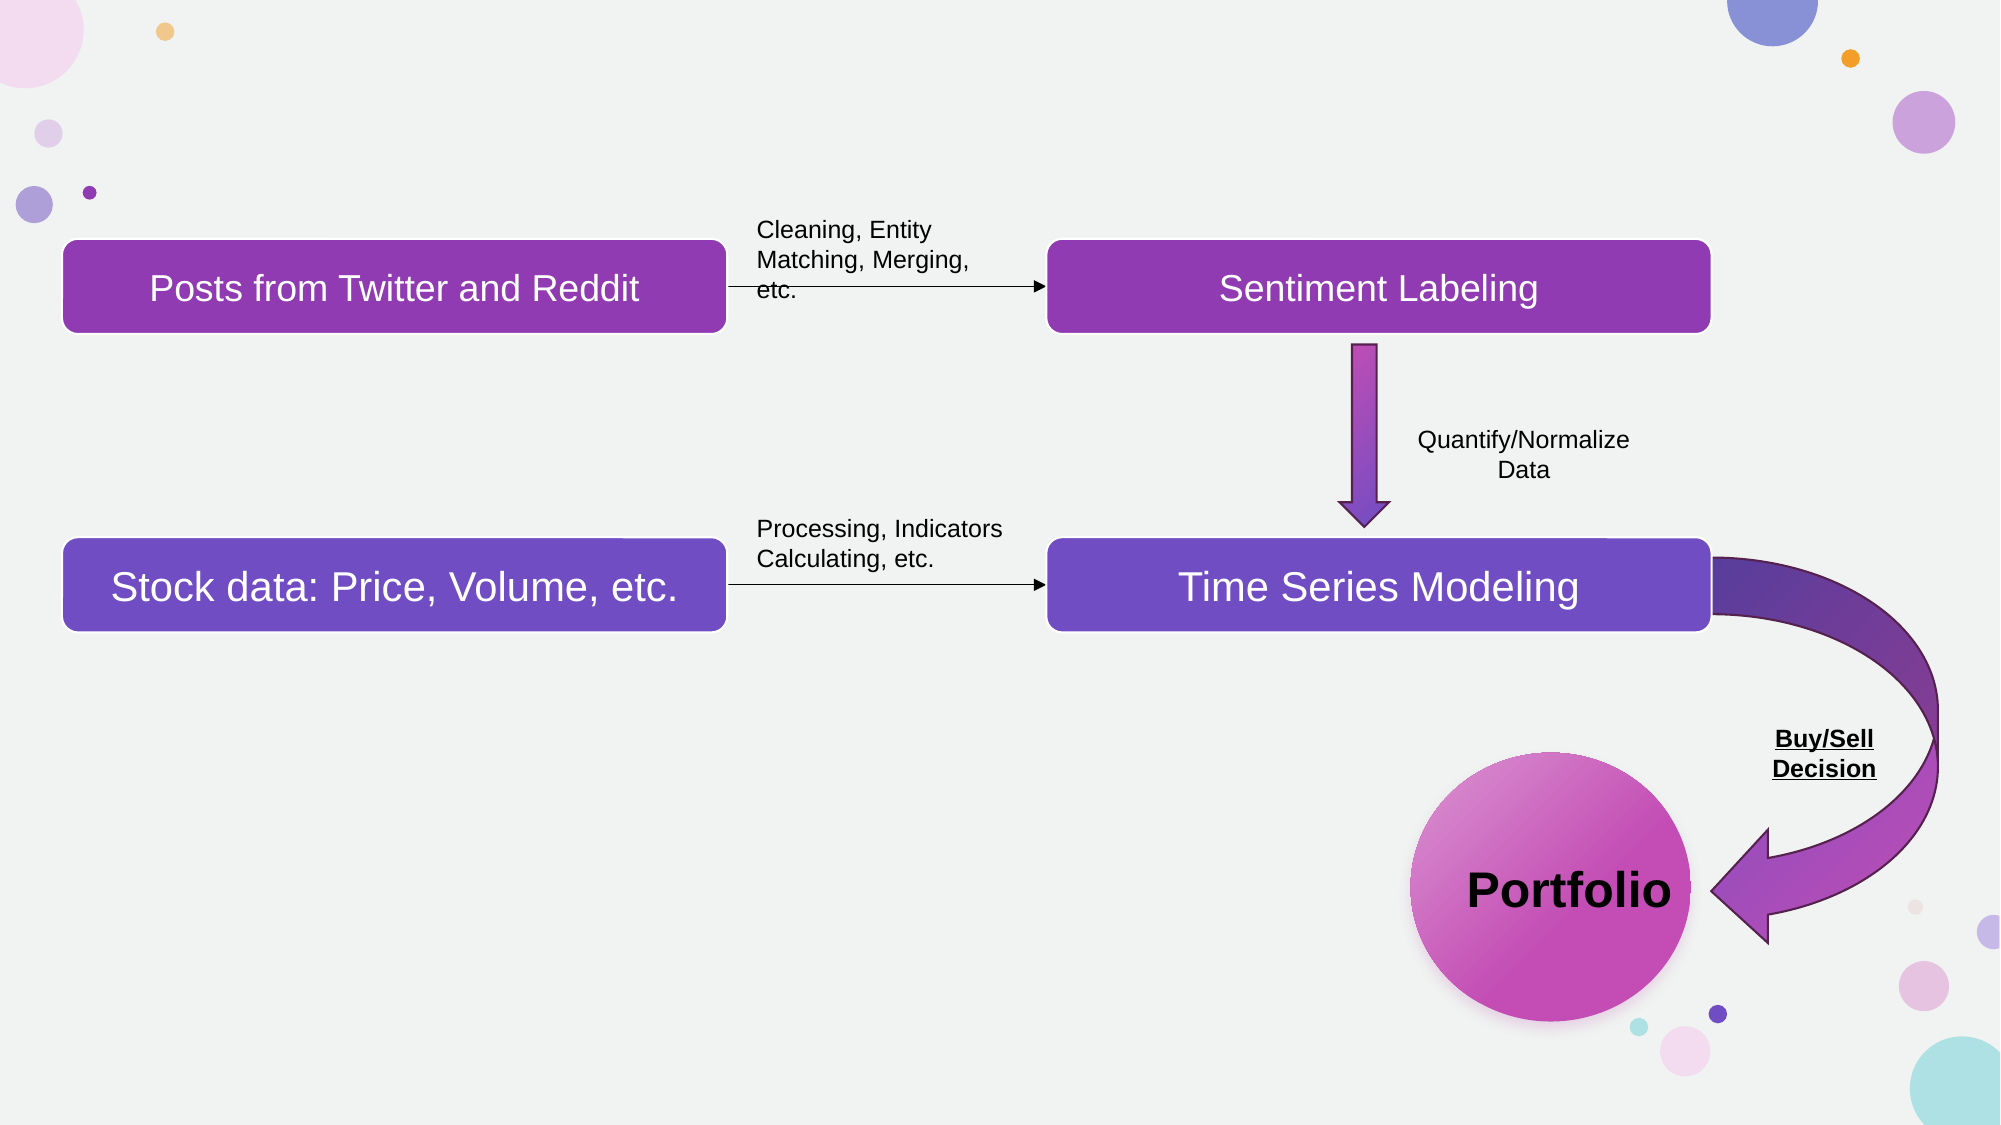

Cleaning, Entity Matching, Merging, etc.

Posts from Twitter and Reddit

Sentiment Labeling

Quantify/Normalize Data
Processing, Indicators Calculating, etc.

Stock data: Price, Volume, etc.

Time Series Modeling
Buy/Sell Decision
Portfolio